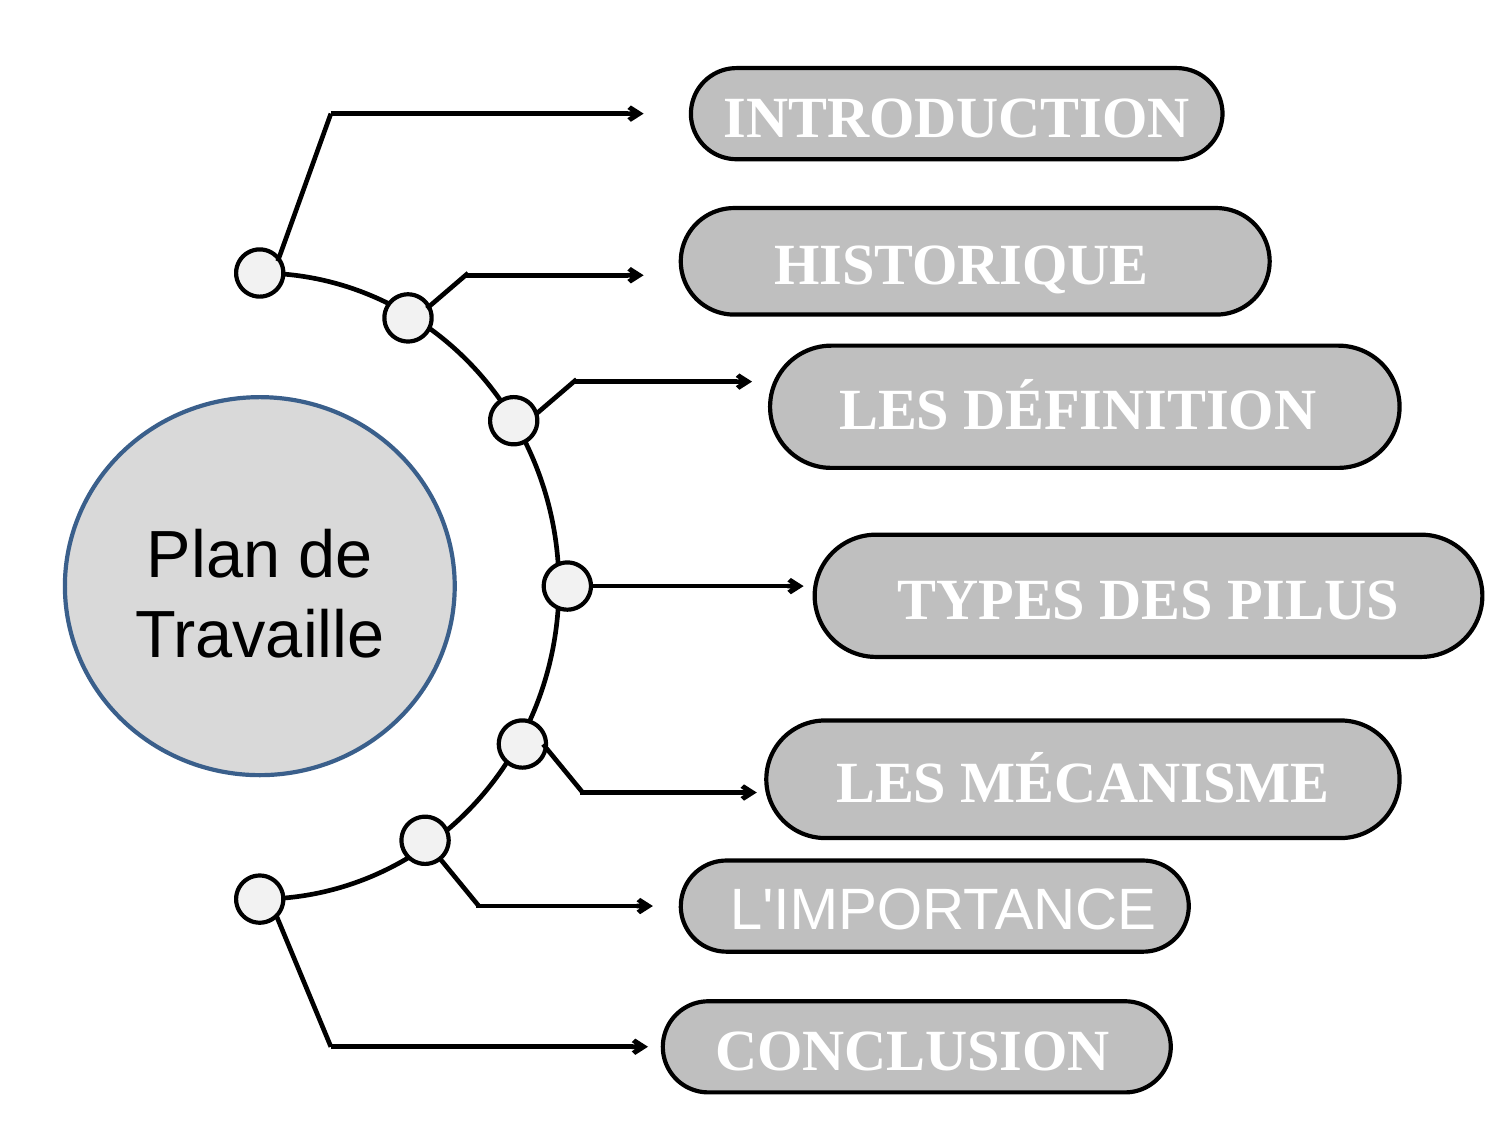

INTRODUCTION
HISTORIQUE

LES DÉFINITION

Plan de Travaille
TYPES DES PILUS

LES MÉCANISME

 L'IMPORTANCE

CONCLUSION